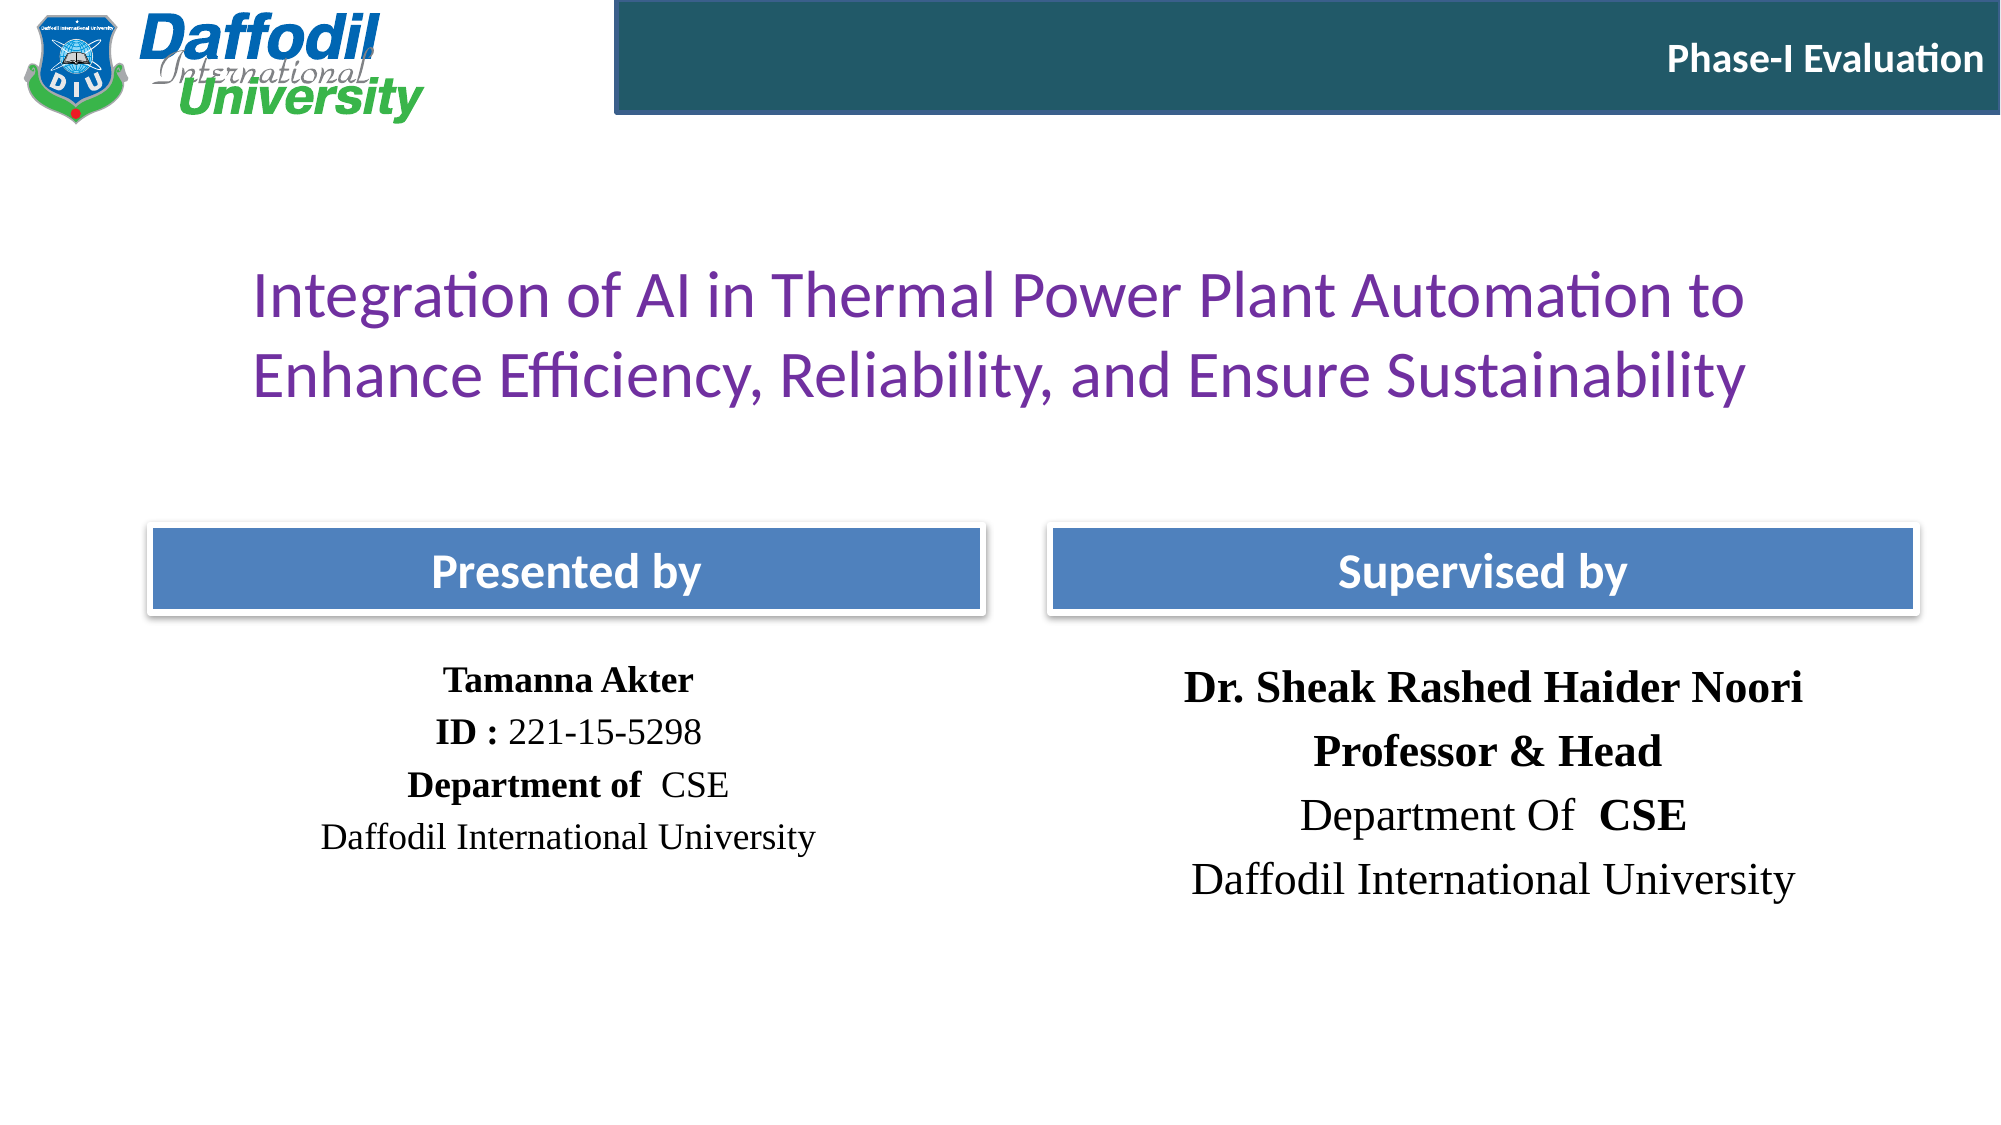

# Integration of AI in Thermal Power Plant Automation to Enhance Efficiency, Reliability, and Ensure Sustainability

Tamanna Akter
ID : 221-15-5298
Department of  CSE
Daffodil International University

Dr. Sheak Rashed Haider Noori
Professor & Head
Department Of  CSE
Daffodil International University